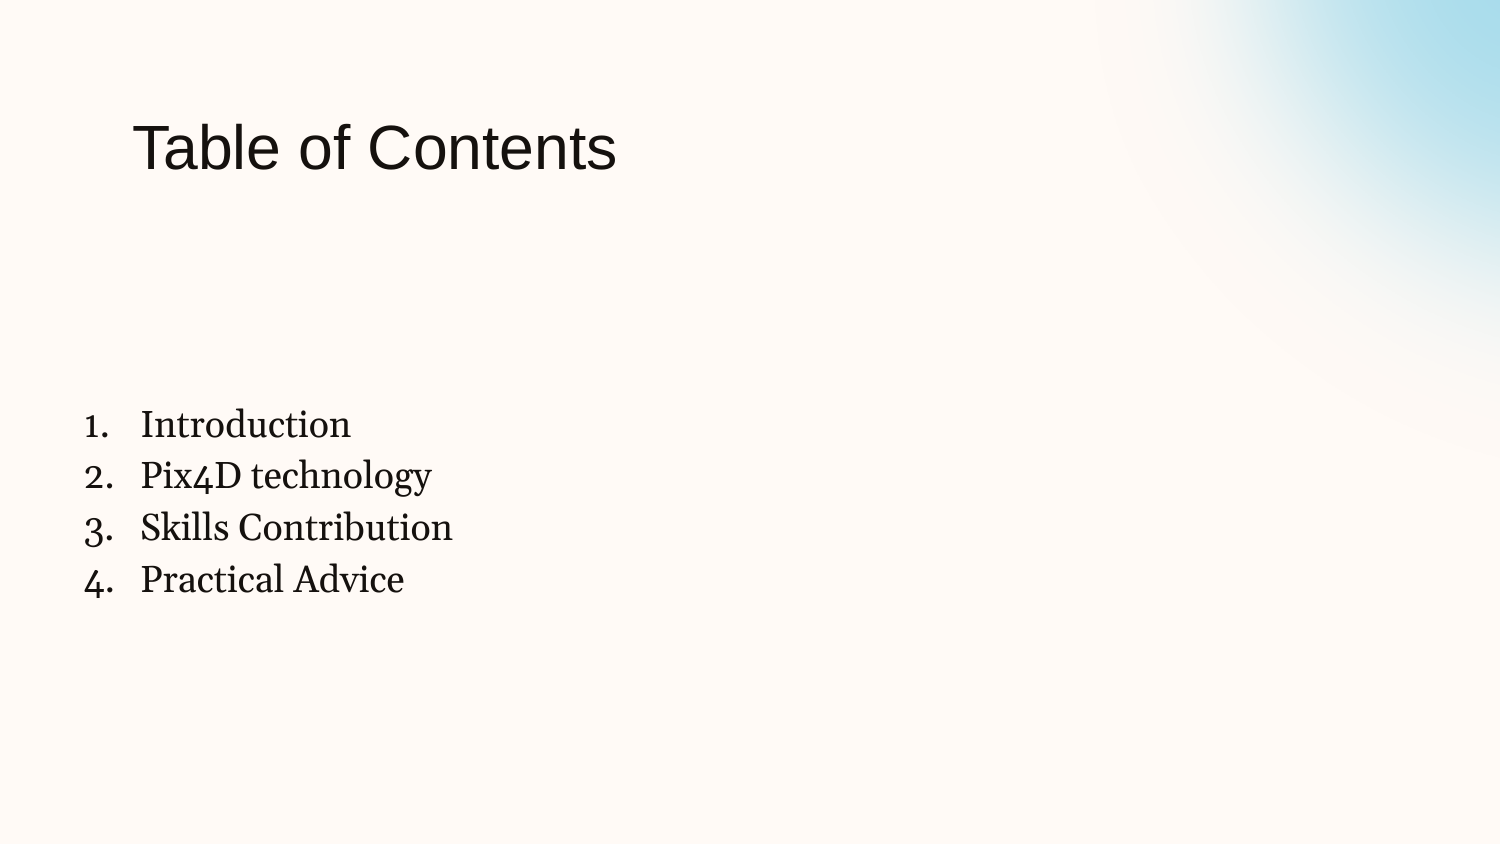

# Table of Contents
Introduction
Pix4D technology
Skills Contribution
Practical Advice